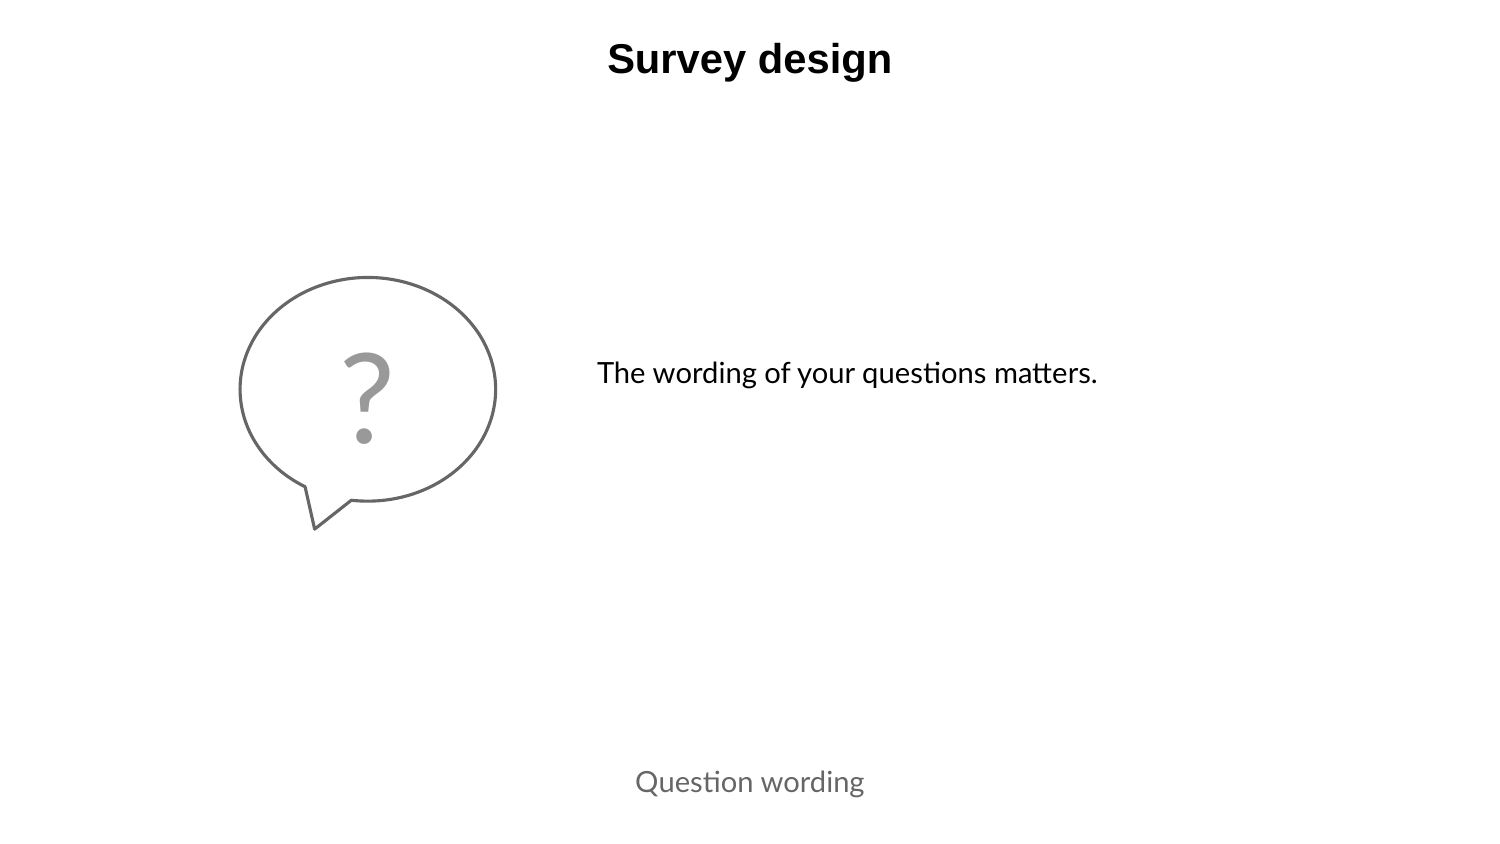

# Survey design

?
The wording of your questions matters.
Question wording